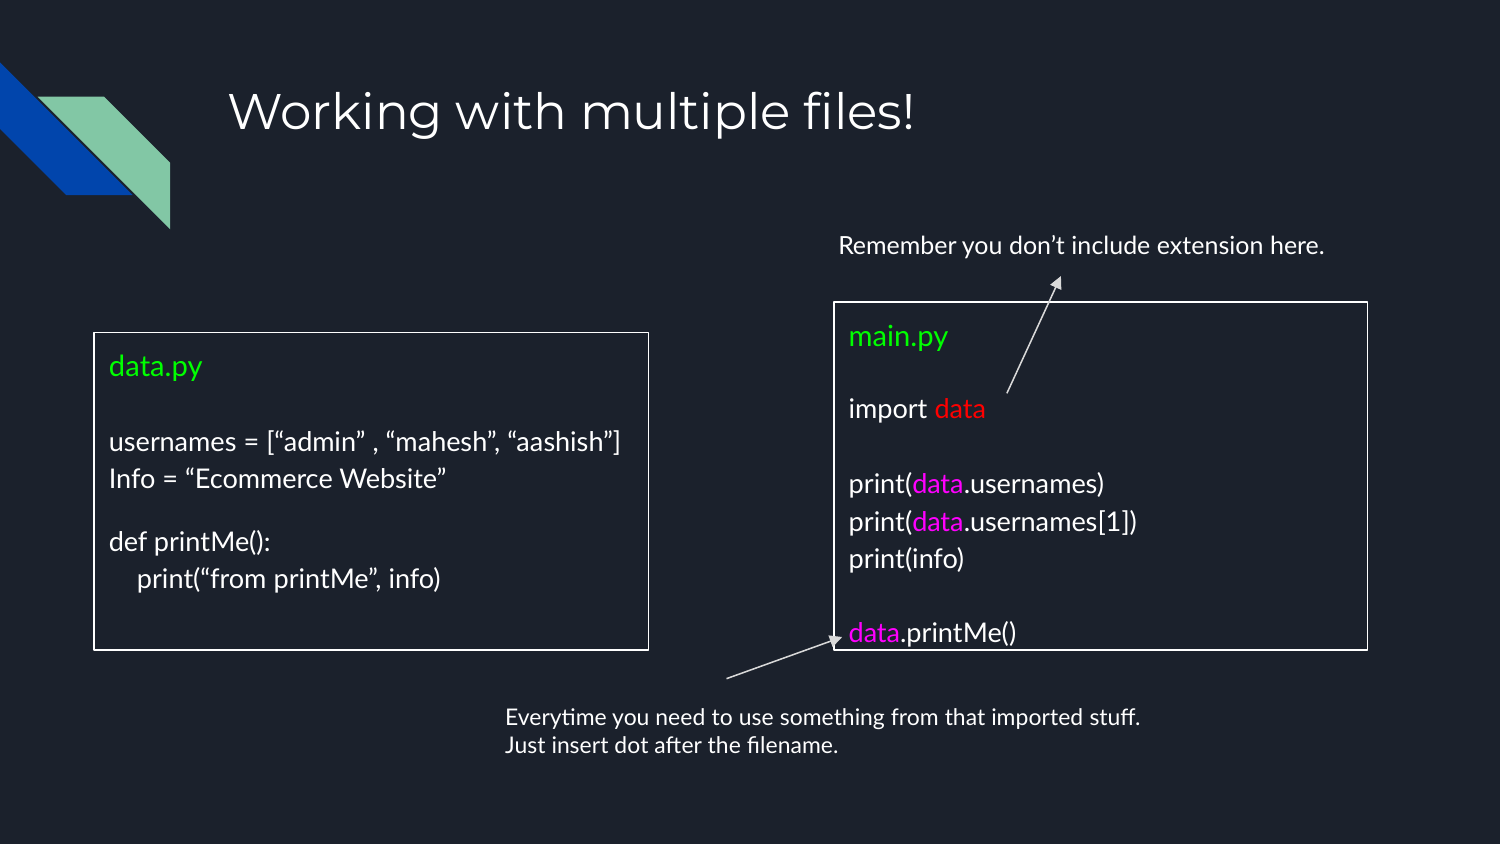

# Working with multiple files!
Remember you don’t include extension here.
main.py
import data
print(data.usernames)
print(data.usernames[1])
print(info)
data.printMe()
data.py
usernames = [“admin” , “mahesh”, “aashish”]
Info = “Ecommerce Website”
def printMe():
    print(“from printMe”, info)
Everytime you need to use something from that imported stuff.
Just insert dot after the filename.